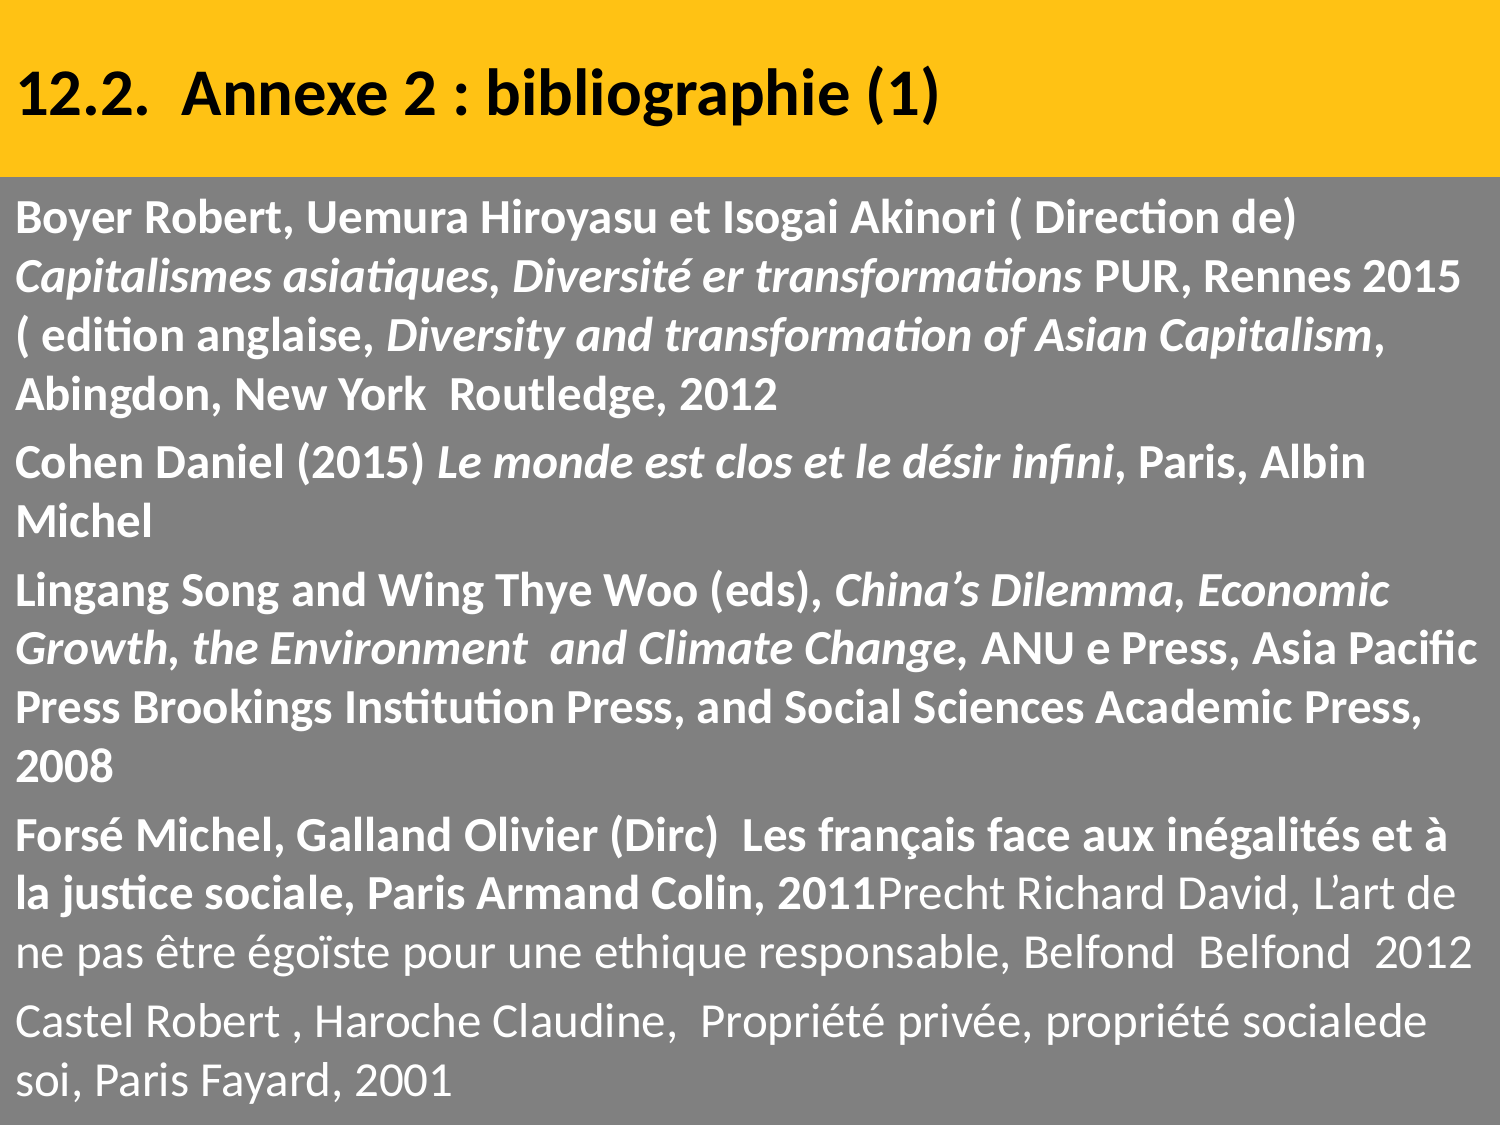

# 12.2.  Annexe 2 : bibliographie (1)
Boyer Robert, Uemura Hiroyasu et Isogai Akinori ( Direction de) Capitalismes asiatiques, Diversité er transformations PUR, Rennes 2015 ( edition anglaise, Diversity and transformation of Asian Capitalism, Abingdon, New York  Routledge, 2012
Cohen Daniel (2015) Le monde est clos et le désir infini, Paris, Albin Michel
Lingang Song and Wing Thye Woo (eds), China’s Dilemma, Economic Growth, the Environment  and Climate Change, ANU e Press, Asia Pacific Press Brookings Institution Press, and Social Sciences Academic Press,   2008
Forsé Michel, Galland Olivier (Dirc)  Les français face aux inégalités et à la justice sociale, Paris Armand Colin, 2011Precht Richard David, L’art de ne pas être égoïste pour une ethique responsable, Belfond  Belfond  2012
Castel Robert , Haroche Claudine,  Propriété privée, propriété socialede soi, Paris Fayard, 2001